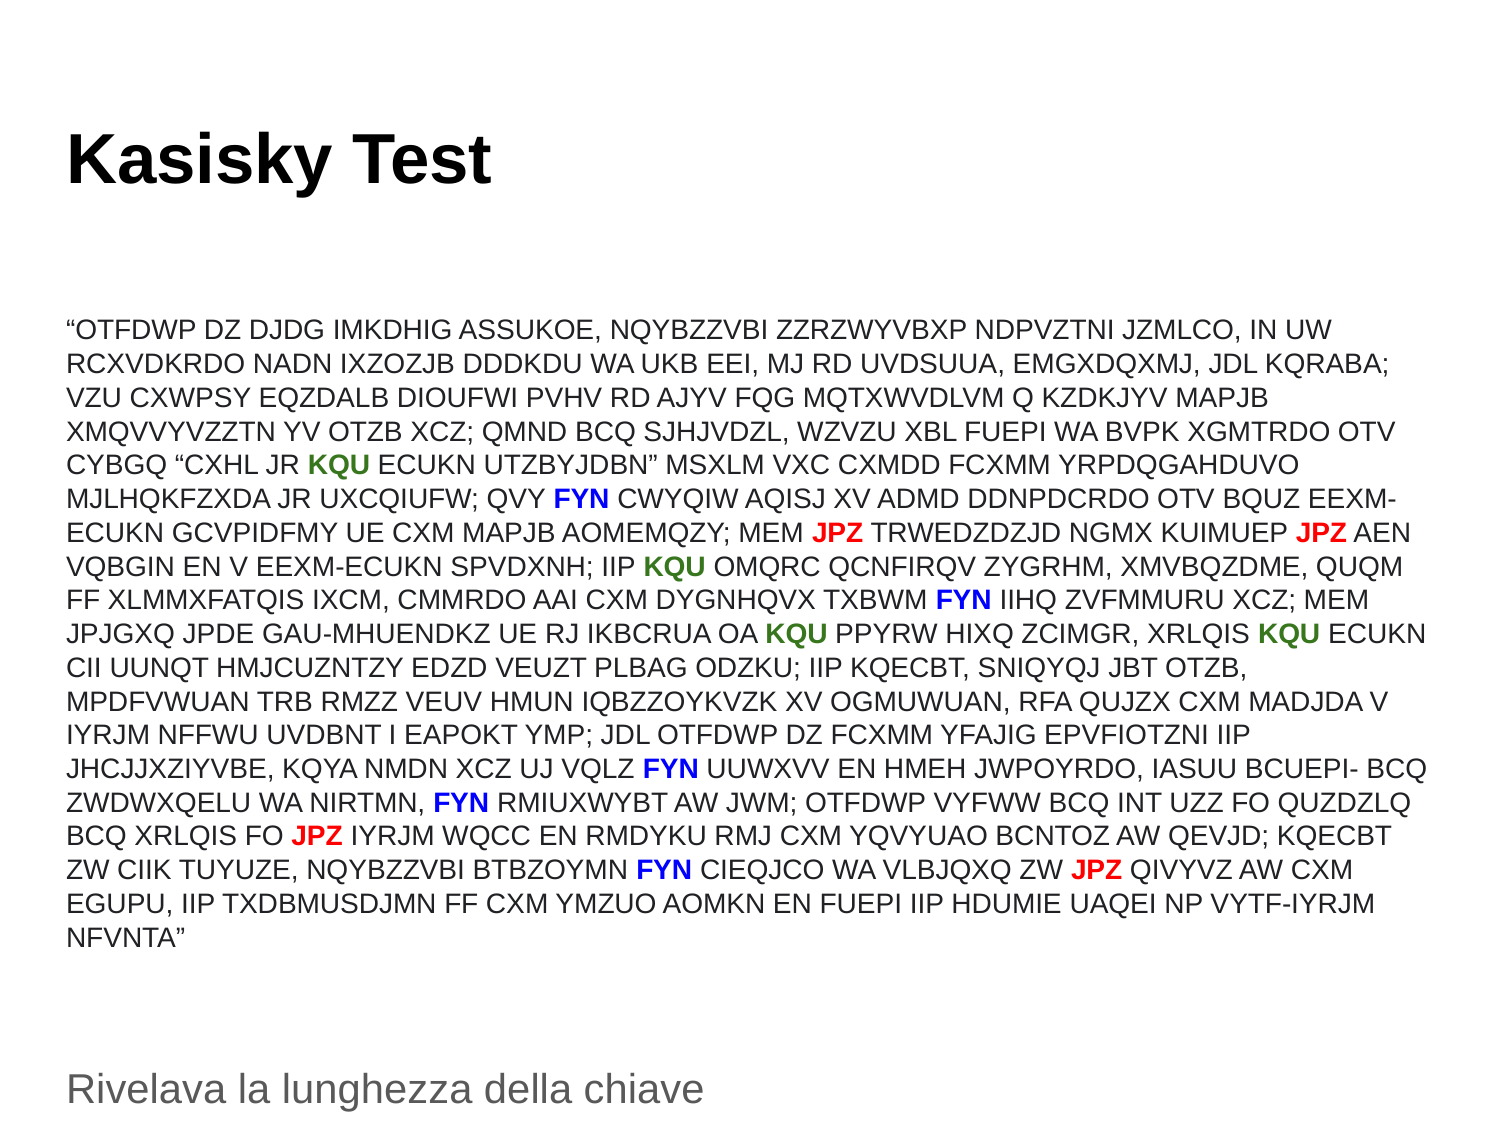

# Kasisky Test
“OTFDWP DZ DJDG IMKDHIG ASSUKOE, NQYBZZVBI ZZRZWYVBXP NDPVZTNI JZMLCO, IN UW RCXVDKRDO NADN IXZOZJB DDDKDU WA UKB EEI, MJ RD UVDSUUA, EMGXDQXMJ, JDL KQRABA; VZU CXWPSY EQZDALB DIOUFWI PVHV RD AJYV FQG MQTXWVDLVM Q KZDKJYV MAPJB XMQVVYVZZTN YV OTZB XCZ; QMND BCQ SJHJVDZL, WZVZU XBL FUEPI WA BVPK XGMTRDO OTV CYBGQ “CXHL JR KQU ECUKN UTZBYJDBN” MSXLM VXC CXMDD FCXMM YRPDQGAHDUVO MJLHQKFZXDA JR UXCQIUFW; QVY FYN CWYQIW AQISJ XV ADMD DDNPDCRDO OTV BQUZ EEXM-ECUKN GCVPIDFMY UE CXM MAPJB AOMEMQZY; MEM JPZ TRWEDZDZJD NGMX KUIMUEP JPZ AEN VQBGIN EN V EEXM-ECUKN SPVDXNH; IIP KQU OMQRC QCNFIRQV ZYGRHM, XMVBQZDME, QUQM FF XLMMXFATQIS IXCM, CMMRDO AAI CXM DYGNHQVX TXBWM FYN IIHQ ZVFMMURU XCZ; MEM JPJGXQ JPDE GAU-MHUENDKZ UE RJ IKBCRUA OA KQU PPYRW HIXQ ZCIMGR, XRLQIS KQU ECUKN CII UUNQT HMJCUZNTZY EDZD VEUZT PLBAG ODZKU; IIP KQECBT, SNIQYQJ JBT OTZB, MPDFVWUAN TRB RMZZ VEUV HMUN IQBZZOYKVZK XV OGMUWUAN, RFA QUJZX CXM MADJDA V IYRJM NFFWU UVDBNT I EAPOKT YMP; JDL OTFDWP DZ FCXMM YFAJIG EPVFIOTZNI IIP JHCJJXZIYVBE, KQYA NMDN XCZ UJ VQLZ FYN UUWXVV EN HMEH JWPOYRDO, IASUU BCUEPI- BCQ ZWDWXQELU WA NIRTMN, FYN RMIUXWYBT AW JWM; OTFDWP VYFWW BCQ INT UZZ FO QUZDZLQ BCQ XRLQIS FO JPZ IYRJM WQCC EN RMDYKU RMJ CXM YQVYUAO BCNTOZ AW QEVJD; KQECBT ZW CIIK TUYUZE, NQYBZZVBI BTBZOYMN FYN CIEQJCO WA VLBJQXQ ZW JPZ QIVYVZ AW CXM EGUPU, IIP TXDBMUSDJMN FF CXM YMZUO AOMKN EN FUEPI IIP HDUMIE UAQEI NP VYTF-IYRJM NFVNTA”

Rivelava la lunghezza della chiave